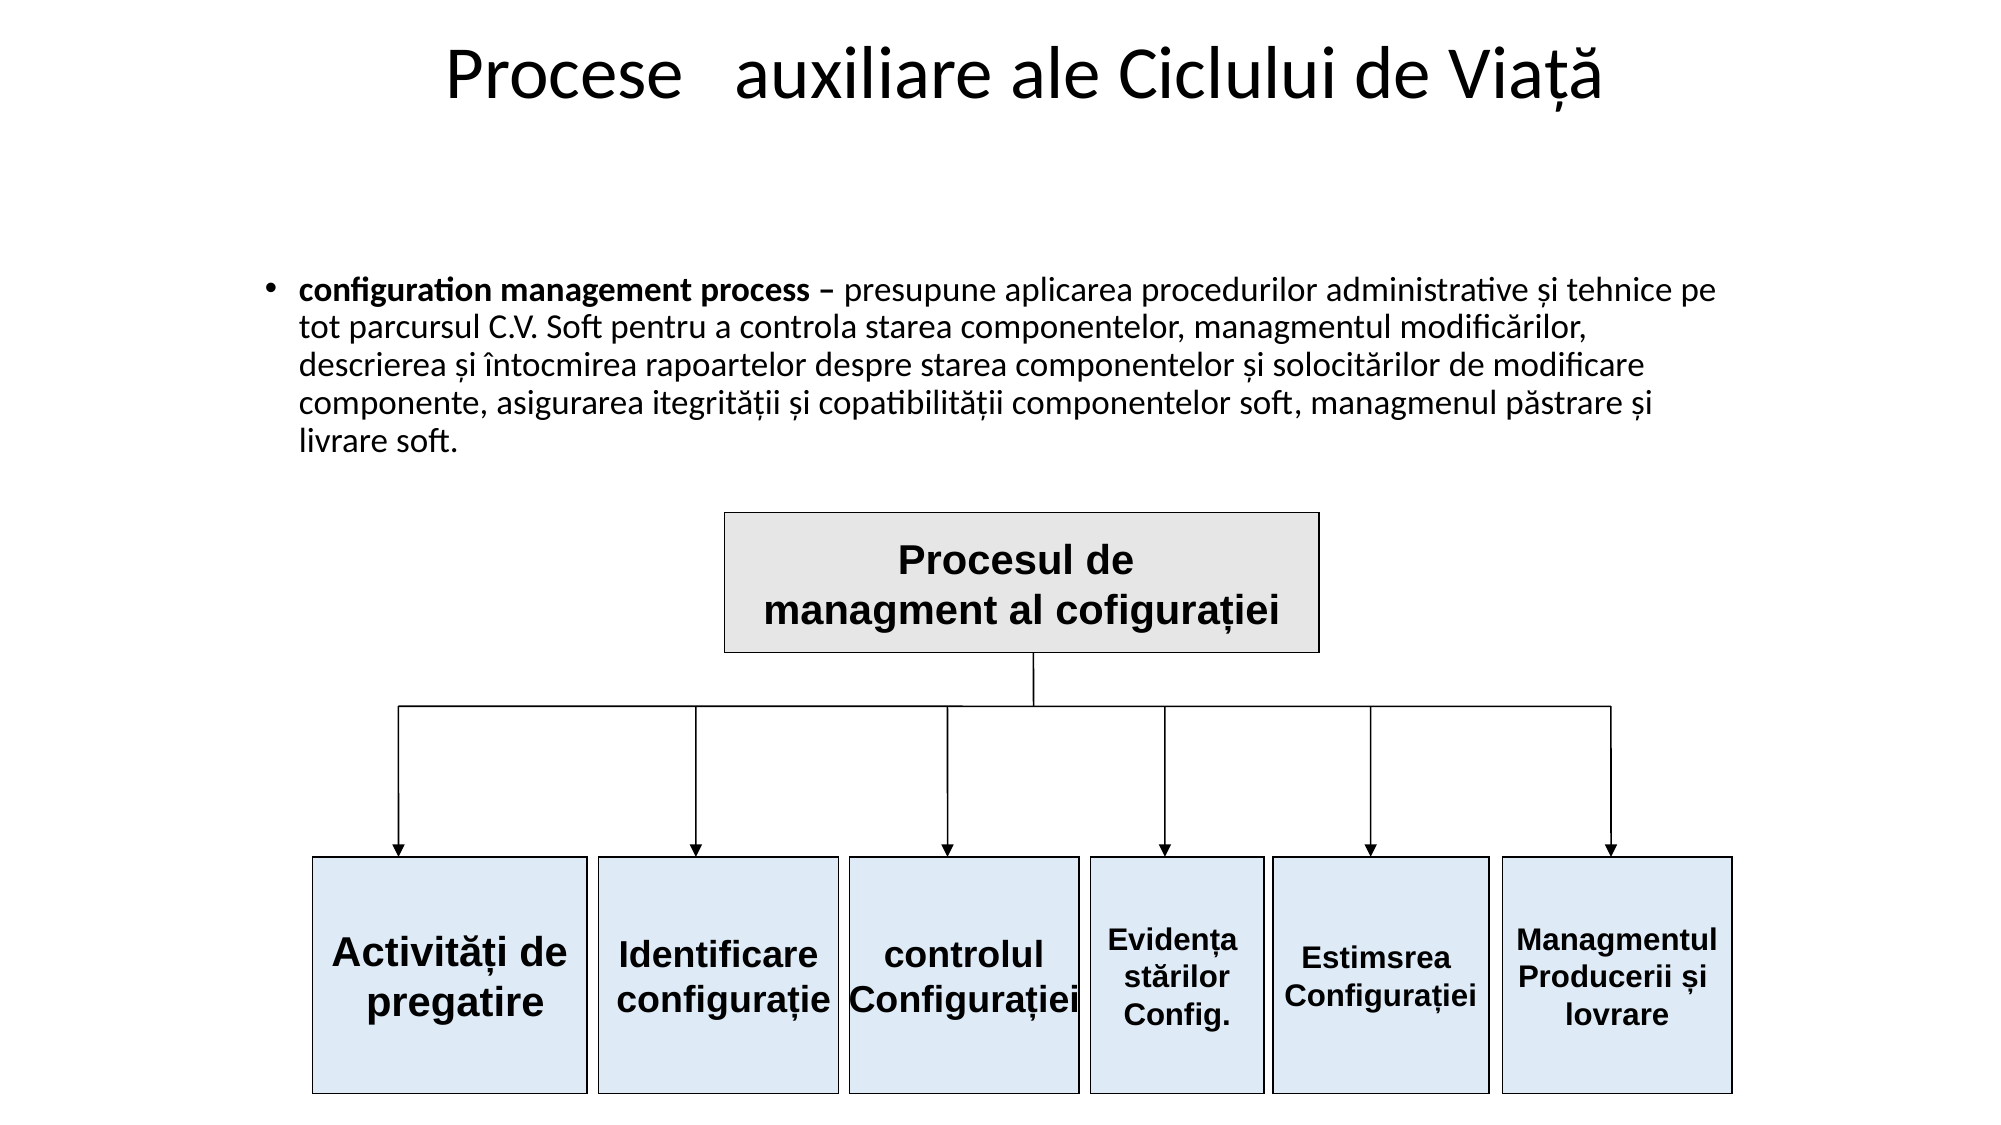

# Procese   auxiliare ale Ciclului de Viață

configuration management process – presupune aplicarea procedurilor administrative și tehnice pe tot parcursul C.V. Soft pentru a controla starea componentelor, managmentul modificărilor, descrierea și întocmirea rapoartelor despre starea componentelor și solocitărilor de modificare componente, asigurarea itegrității și copatibilității componentelor soft, managmenul păstrare și livrare soft.
Procesul de
managment al cofigurației

Identificare
 configurație
controlul
Configurației
Evidența
stărilor
Config.
Estimsrea
Configurației
Managmentul
Producerii și
lovrare
Activități de
 pregatire